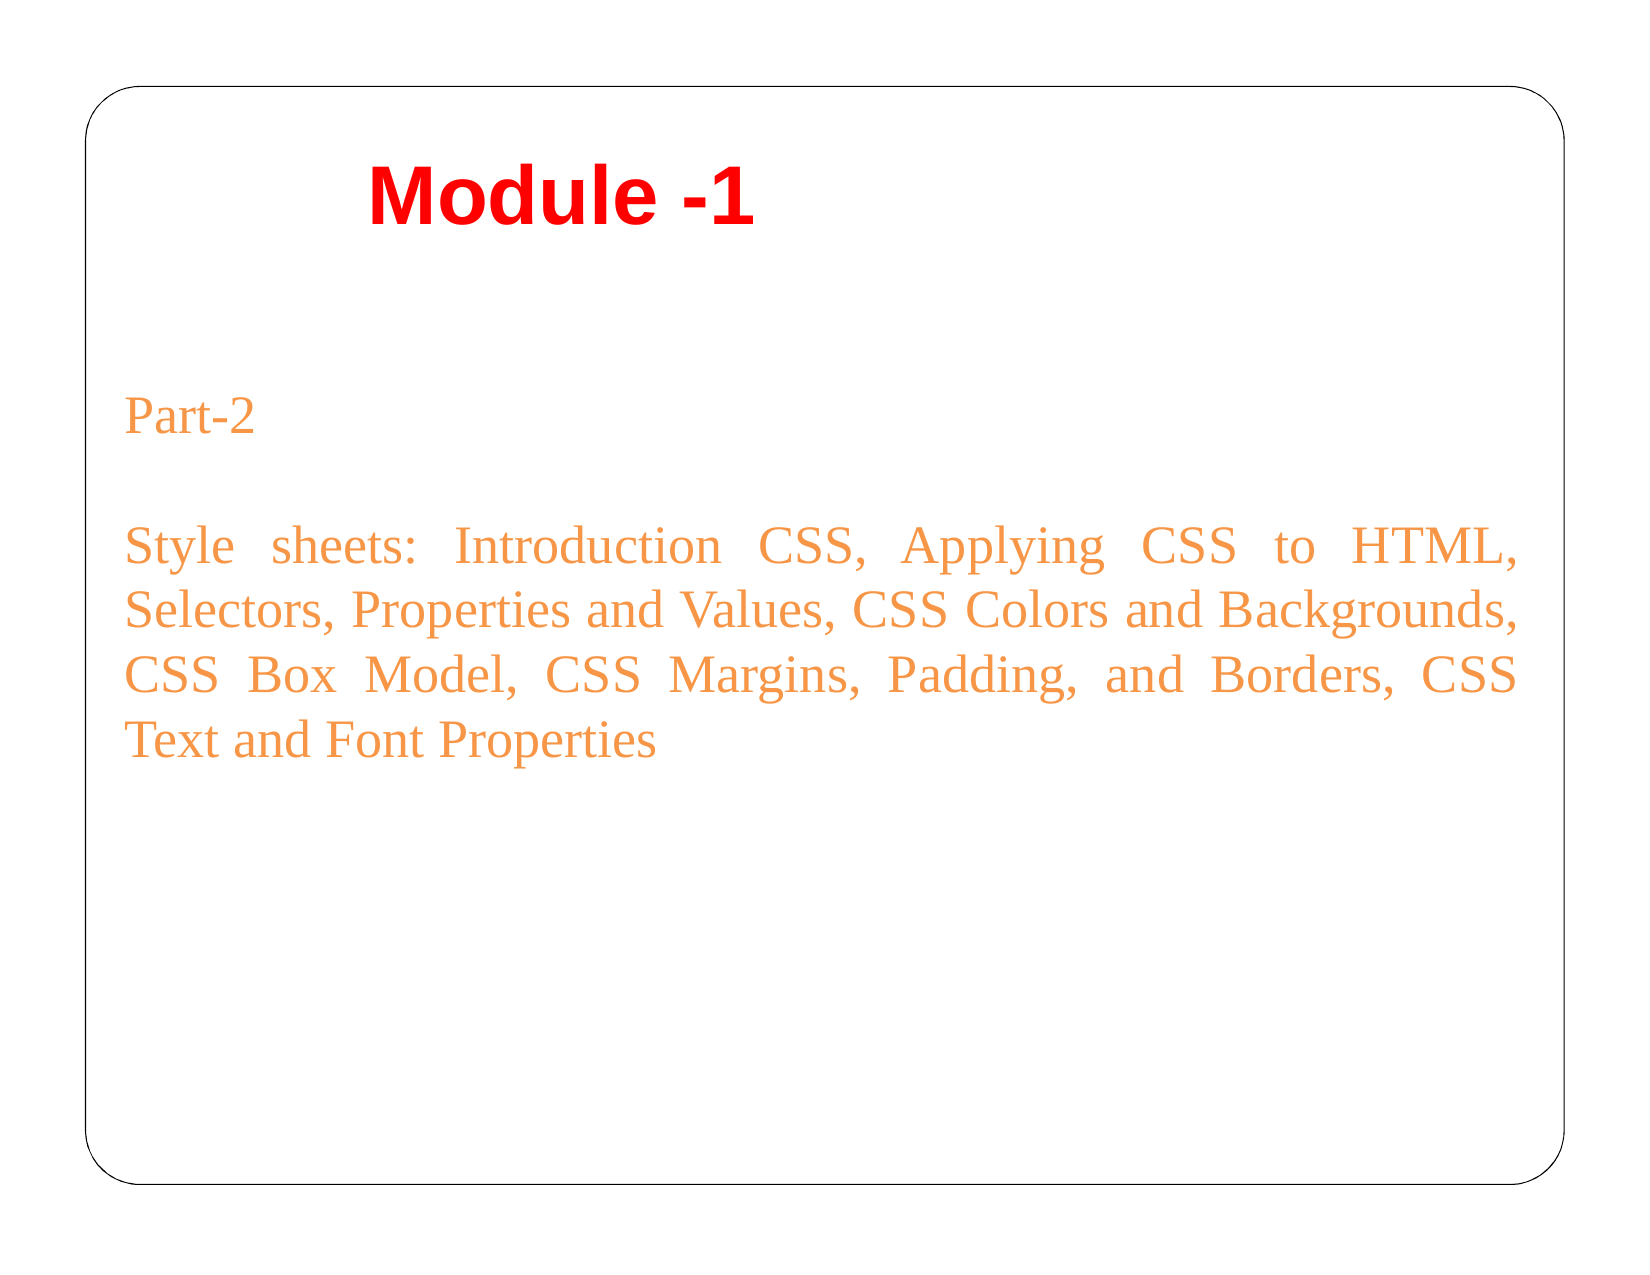

# Module -1
Part-2

Style sheets: Introduction CSS, Applying CSS to HTML, Selectors, Properties and Values, CSS Colors and Backgrounds, CSS Box Model, CSS Margins, Padding, and Borders, CSS Text and Font Properties
1